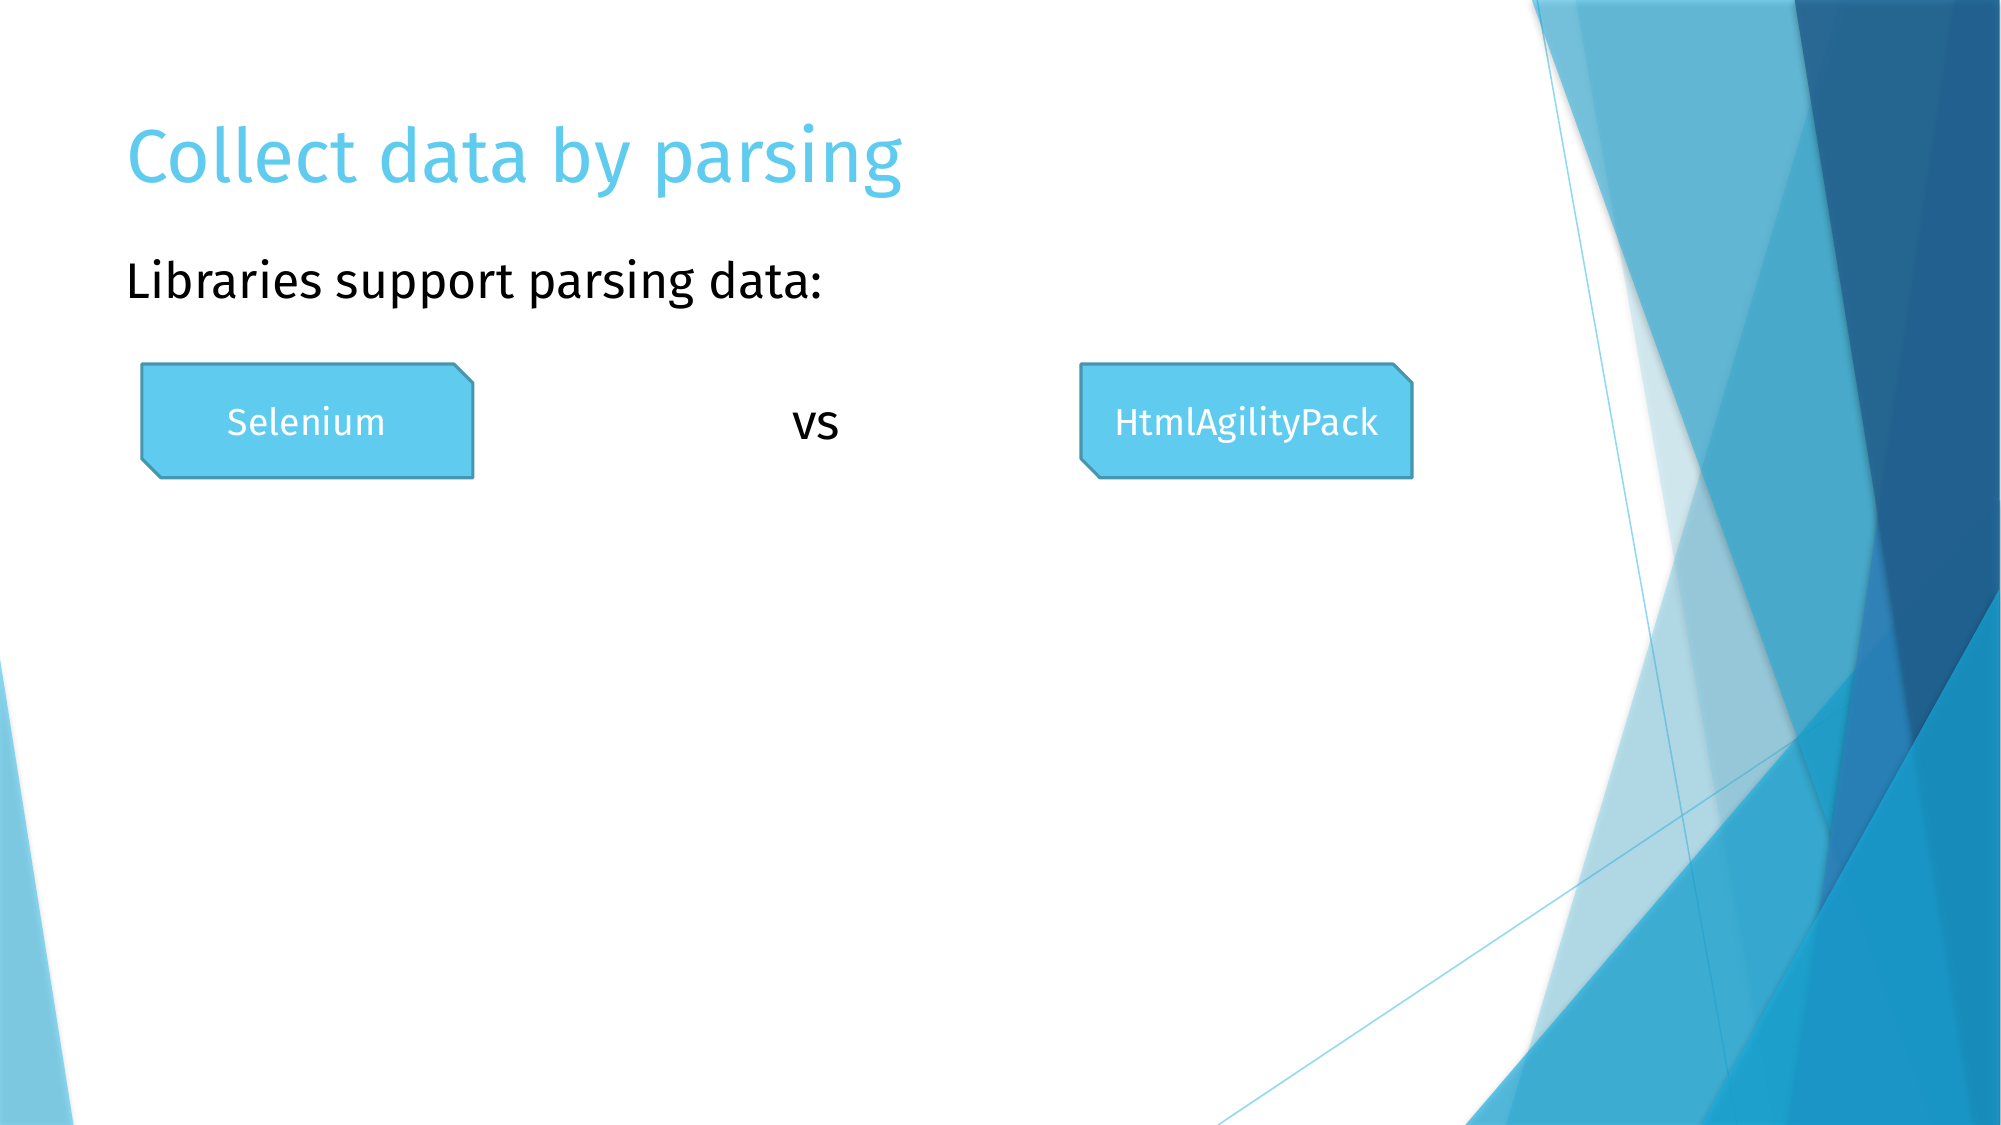

# Collect data by parsing
Libraries support parsing data:
Selenium
HtmlAgilityPack
vs